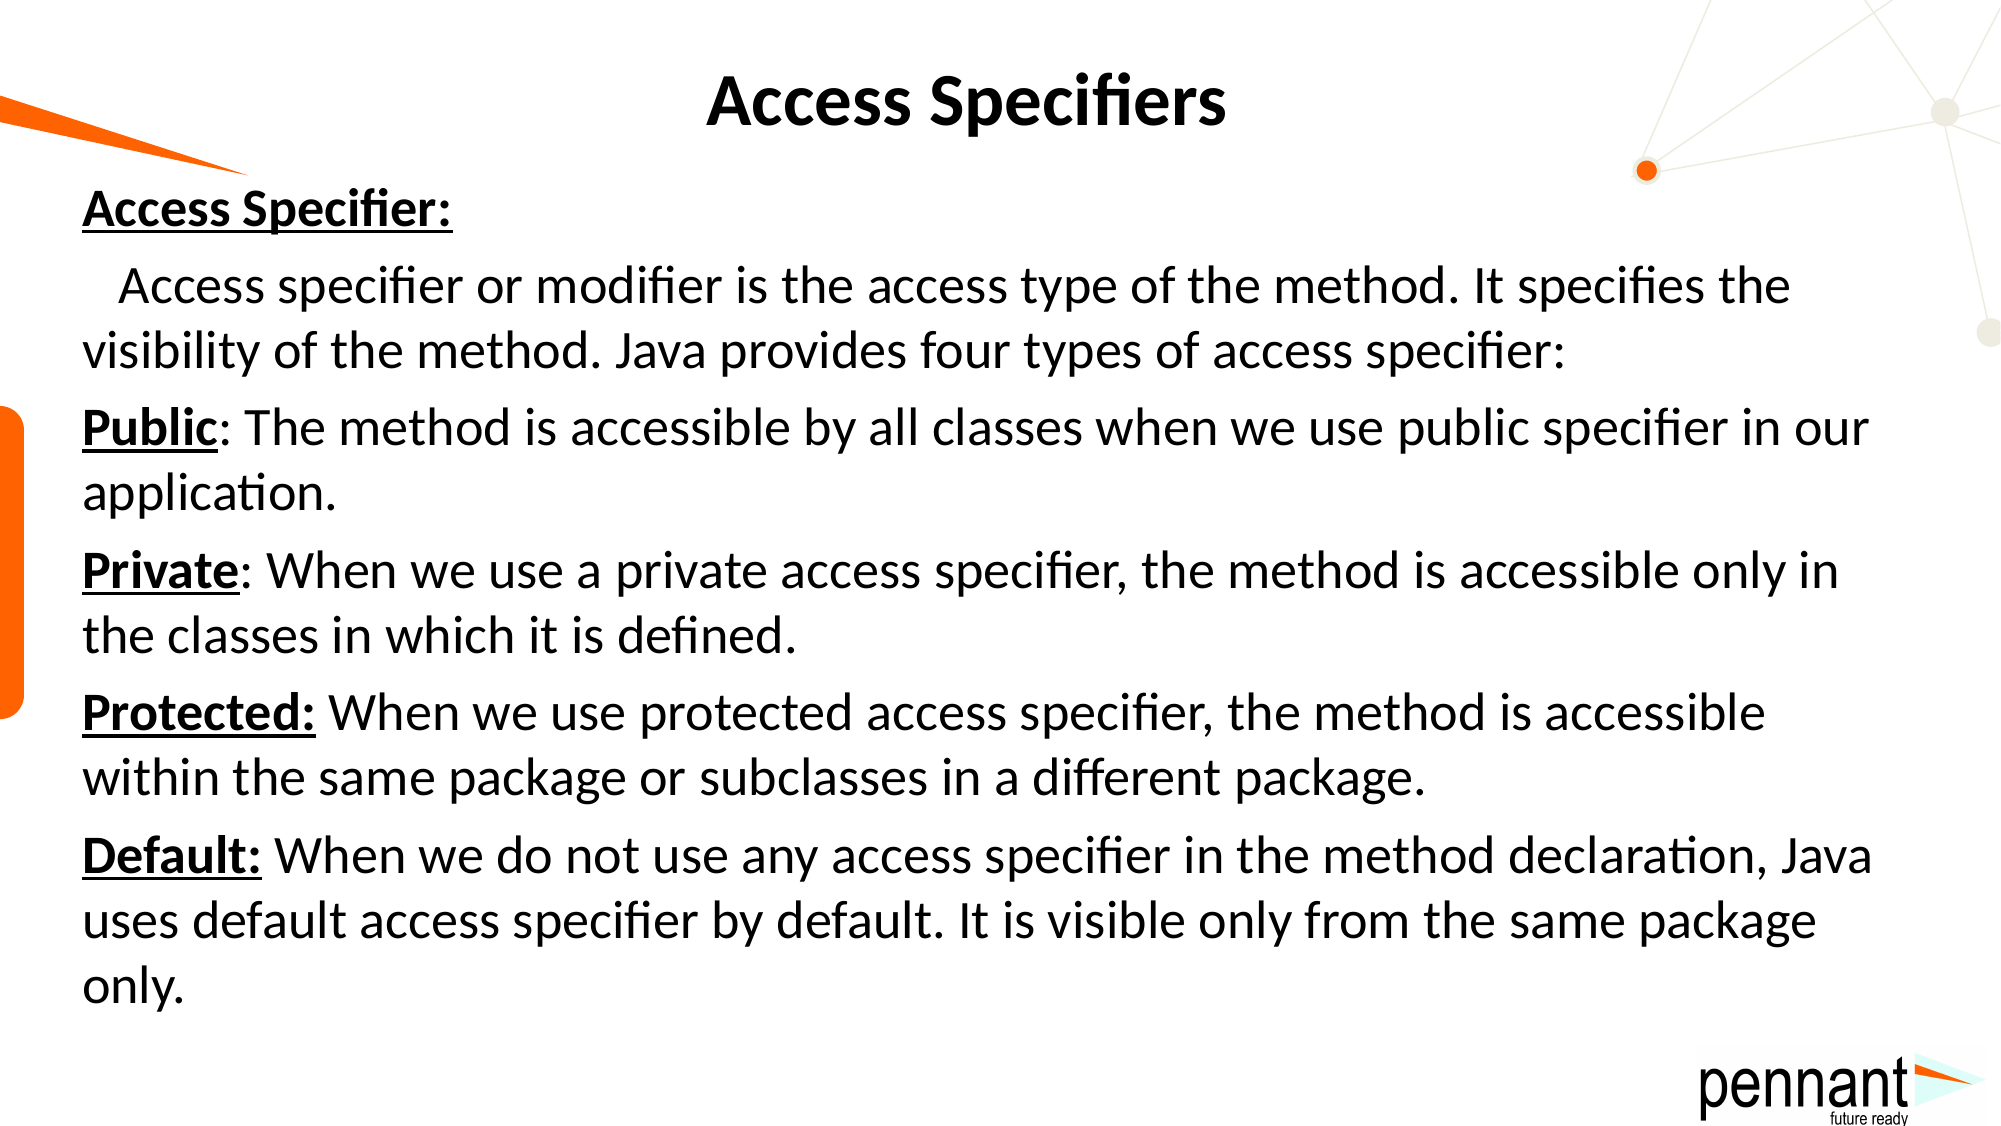

# Access Specifiers
Access Specifier:
   Access specifier or modifier is the access type of the method. It specifies the visibility of the method. Java provides four types of access specifier:
Public: The method is accessible by all classes when we use public specifier in our application.
Private: When we use a private access specifier, the method is accessible only in the classes in which it is defined.
Protected: When we use protected access specifier, the method is accessible within the same package or subclasses in a different package.
Default: When we do not use any access specifier in the method declaration, Java uses default access specifier by default. It is visible only from the same package only.